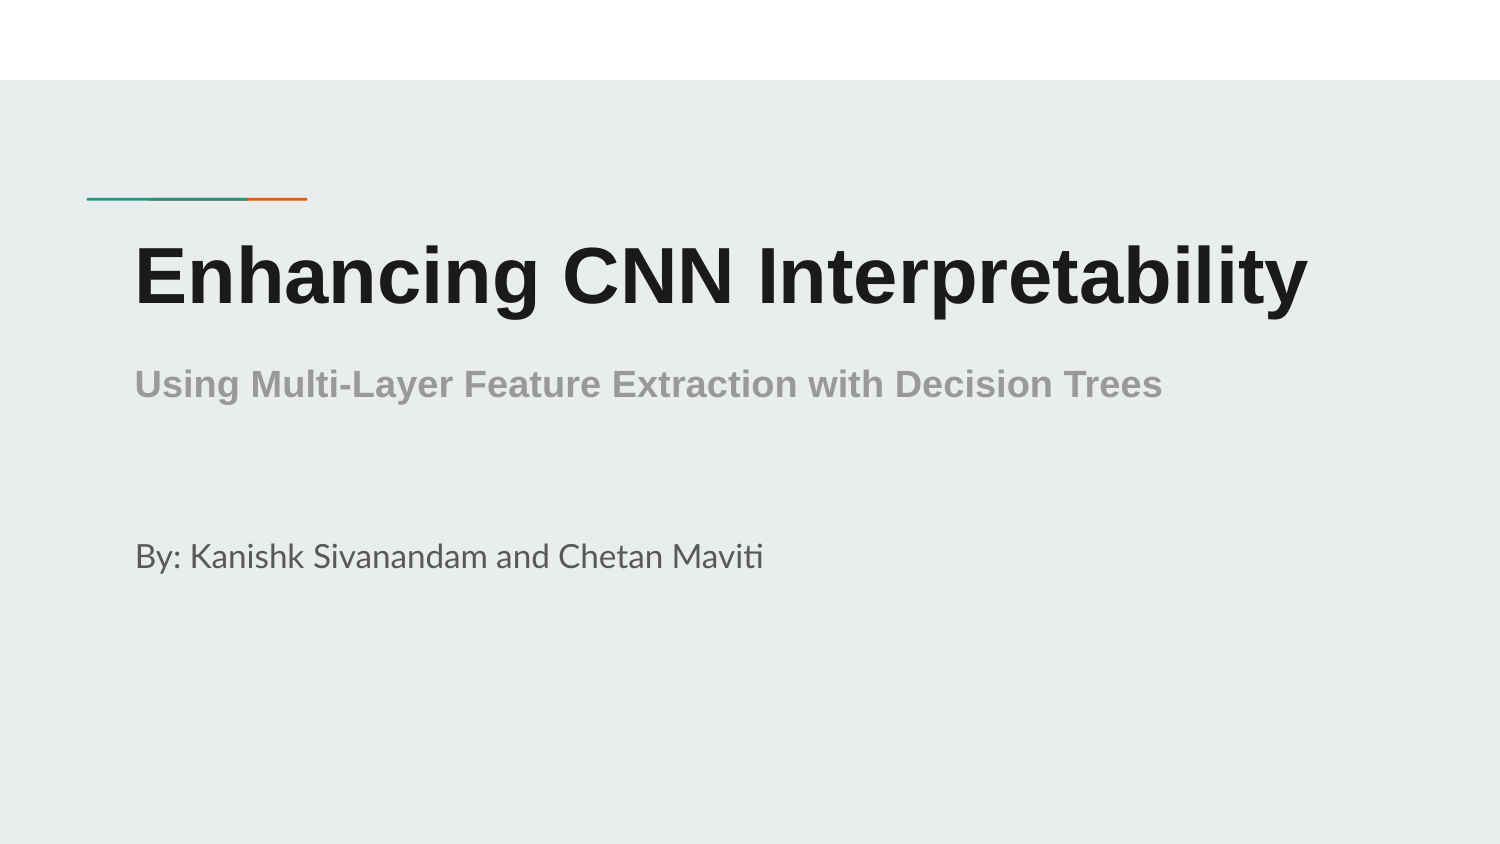

# Enhancing CNN Interpretability

Using Multi-Layer Feature Extraction with Decision Trees
By: Kanishk Sivanandam and Chetan Maviti